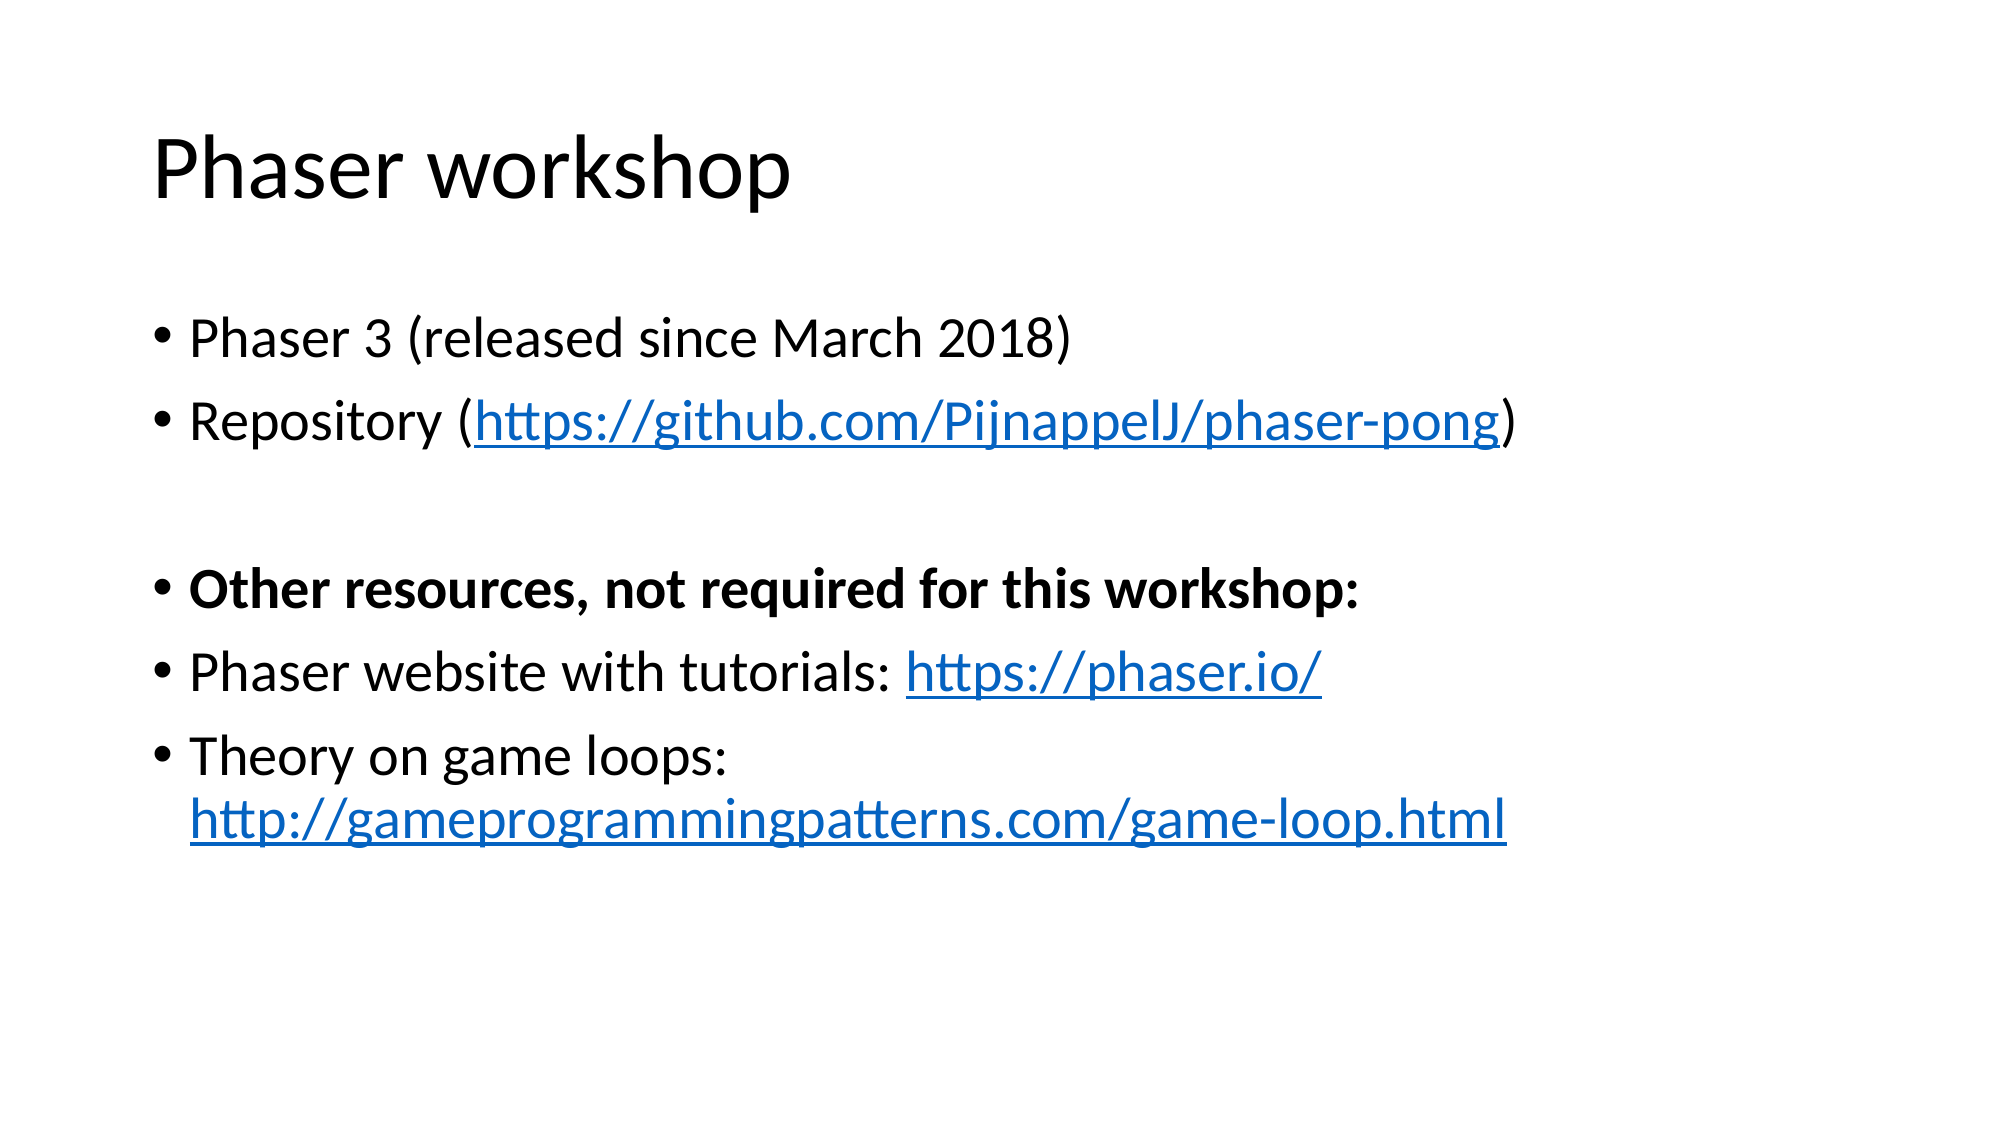

# Phaser workshop
Phaser 3 (released since March 2018)
Repository (https://github.com/PijnappelJ/phaser-pong)

Other resources, not required for this workshop:
Phaser website with tutorials: https://phaser.io/
Theory on game loops: http://gameprogrammingpatterns.com/game-loop.html